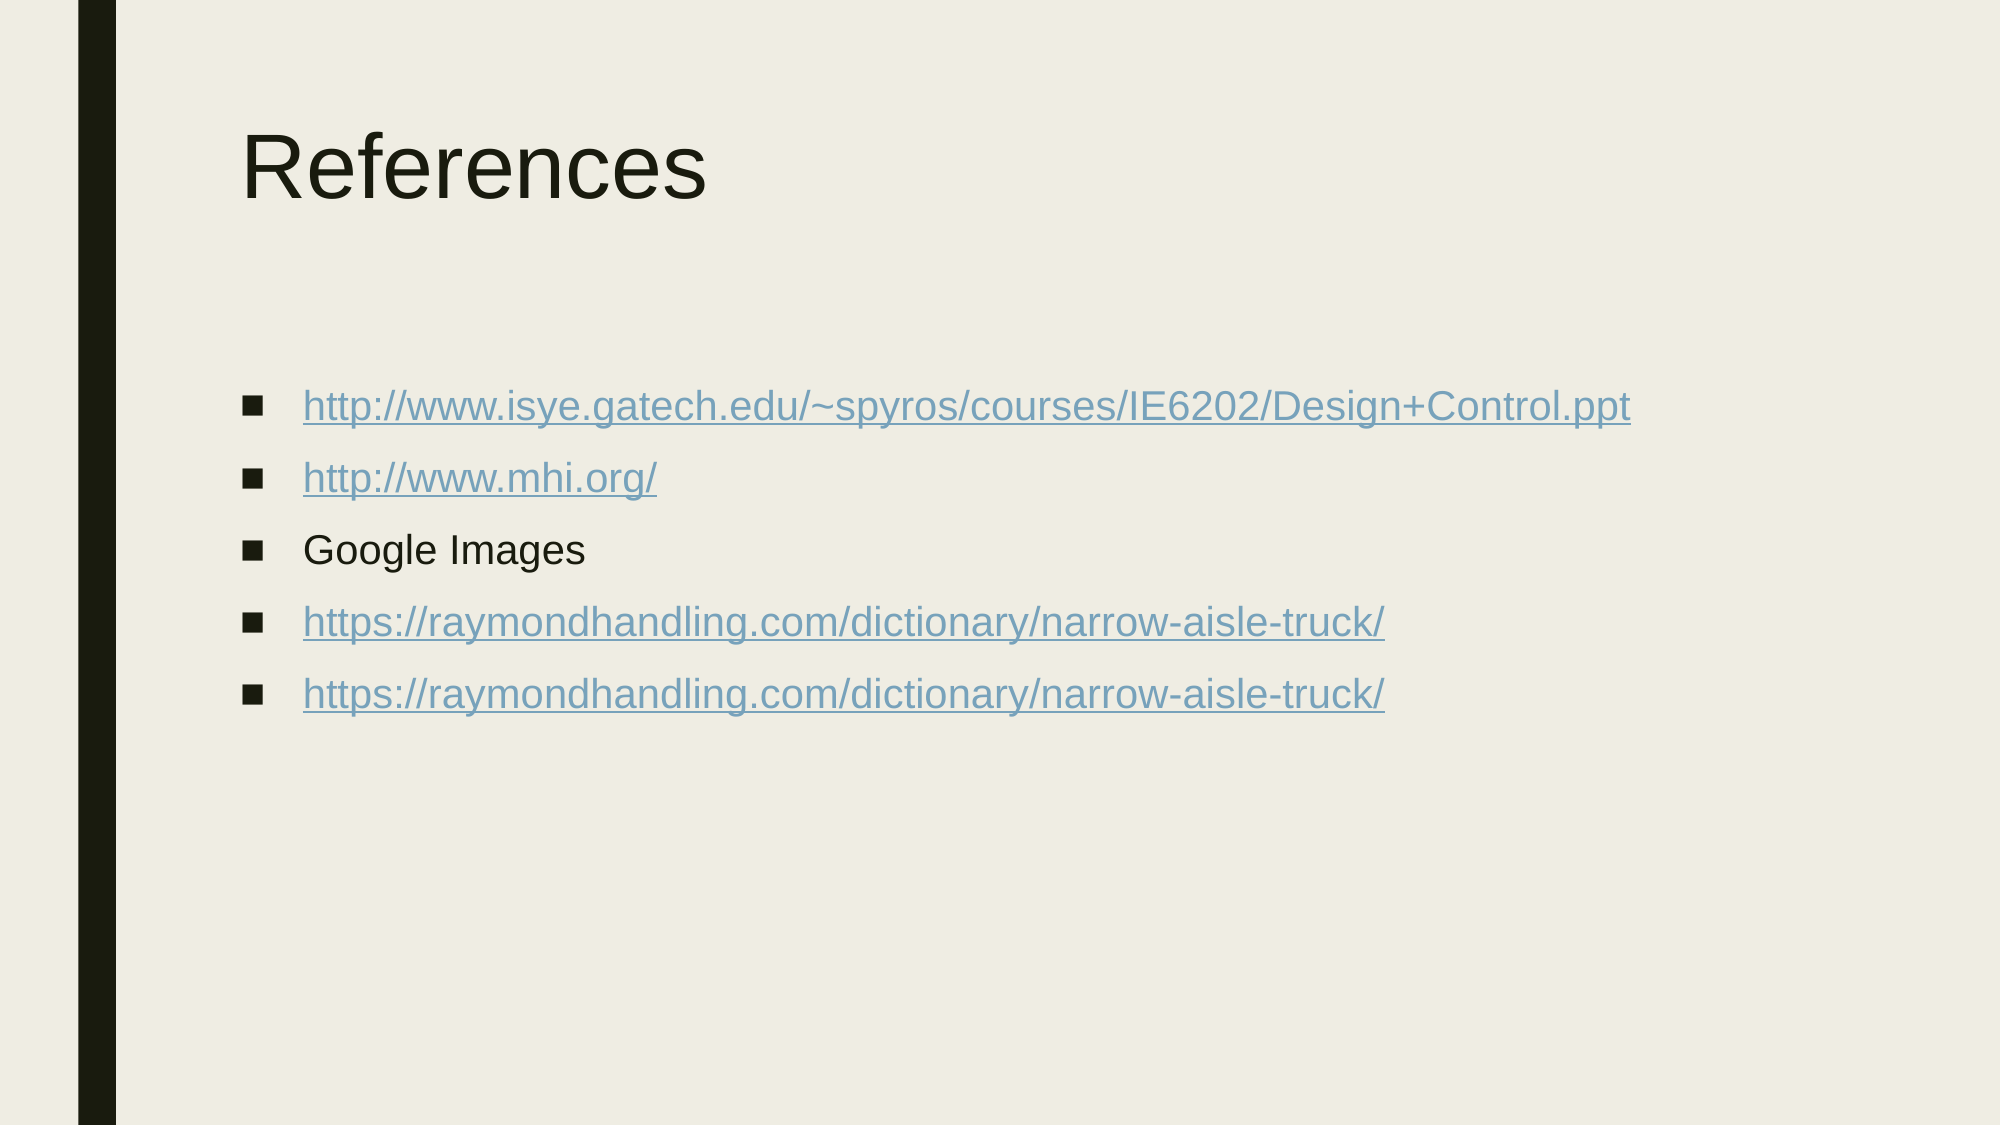

# References
http://www.isye.gatech.edu/~spyros/courses/IE6202/Design+Control.ppt
http://www.mhi.org/
Google Images
https://raymondhandling.com/dictionary/narrow-aisle-truck/
https://raymondhandling.com/dictionary/narrow-aisle-truck/